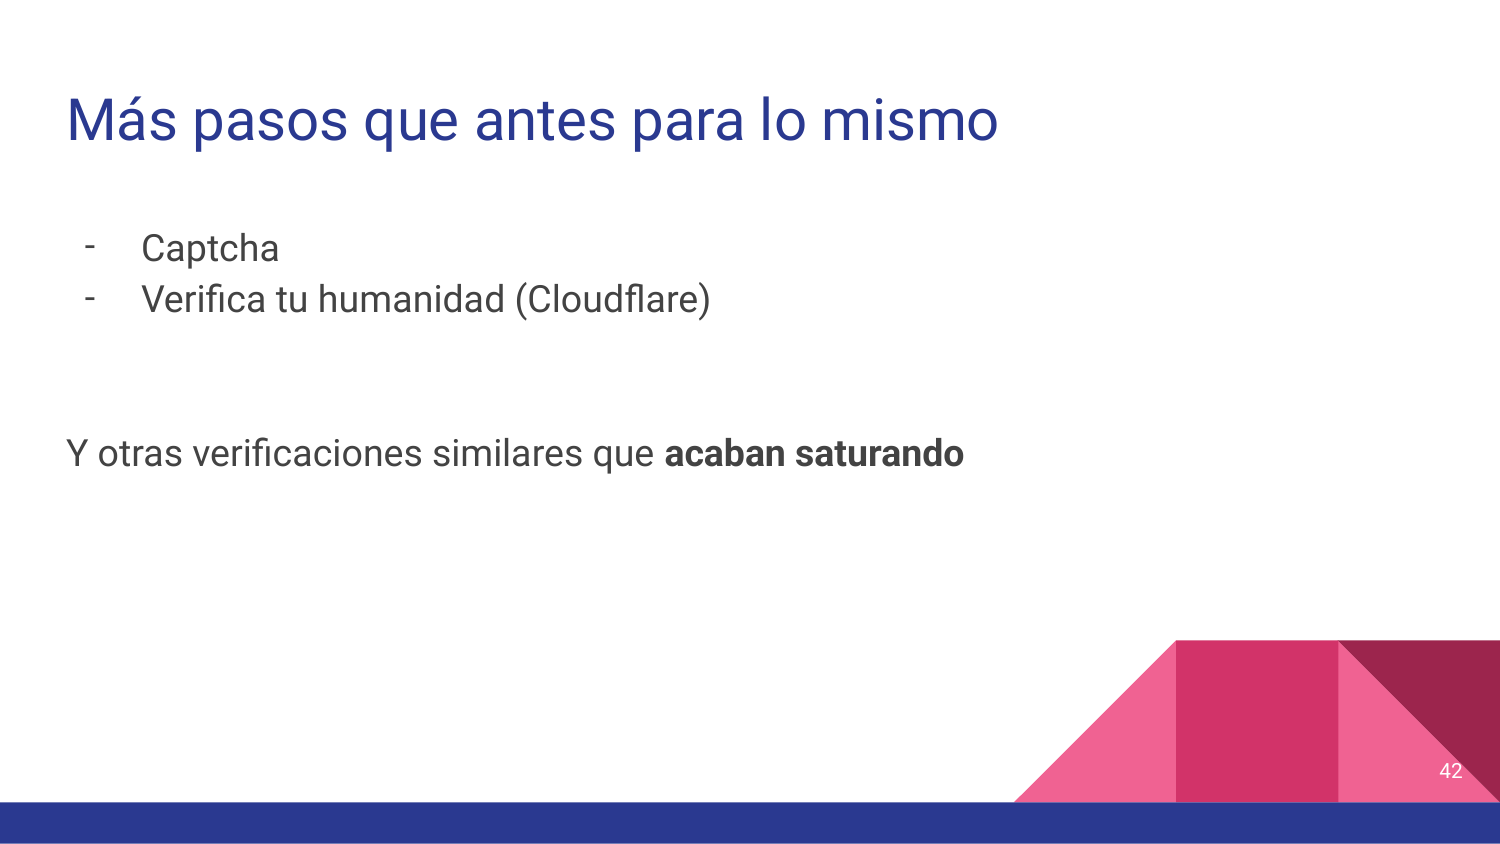

# Más pasos que antes para lo mismo
Captcha
Verifica tu humanidad (Cloudflare)

Y otras verificaciones similares que acaban saturando
42